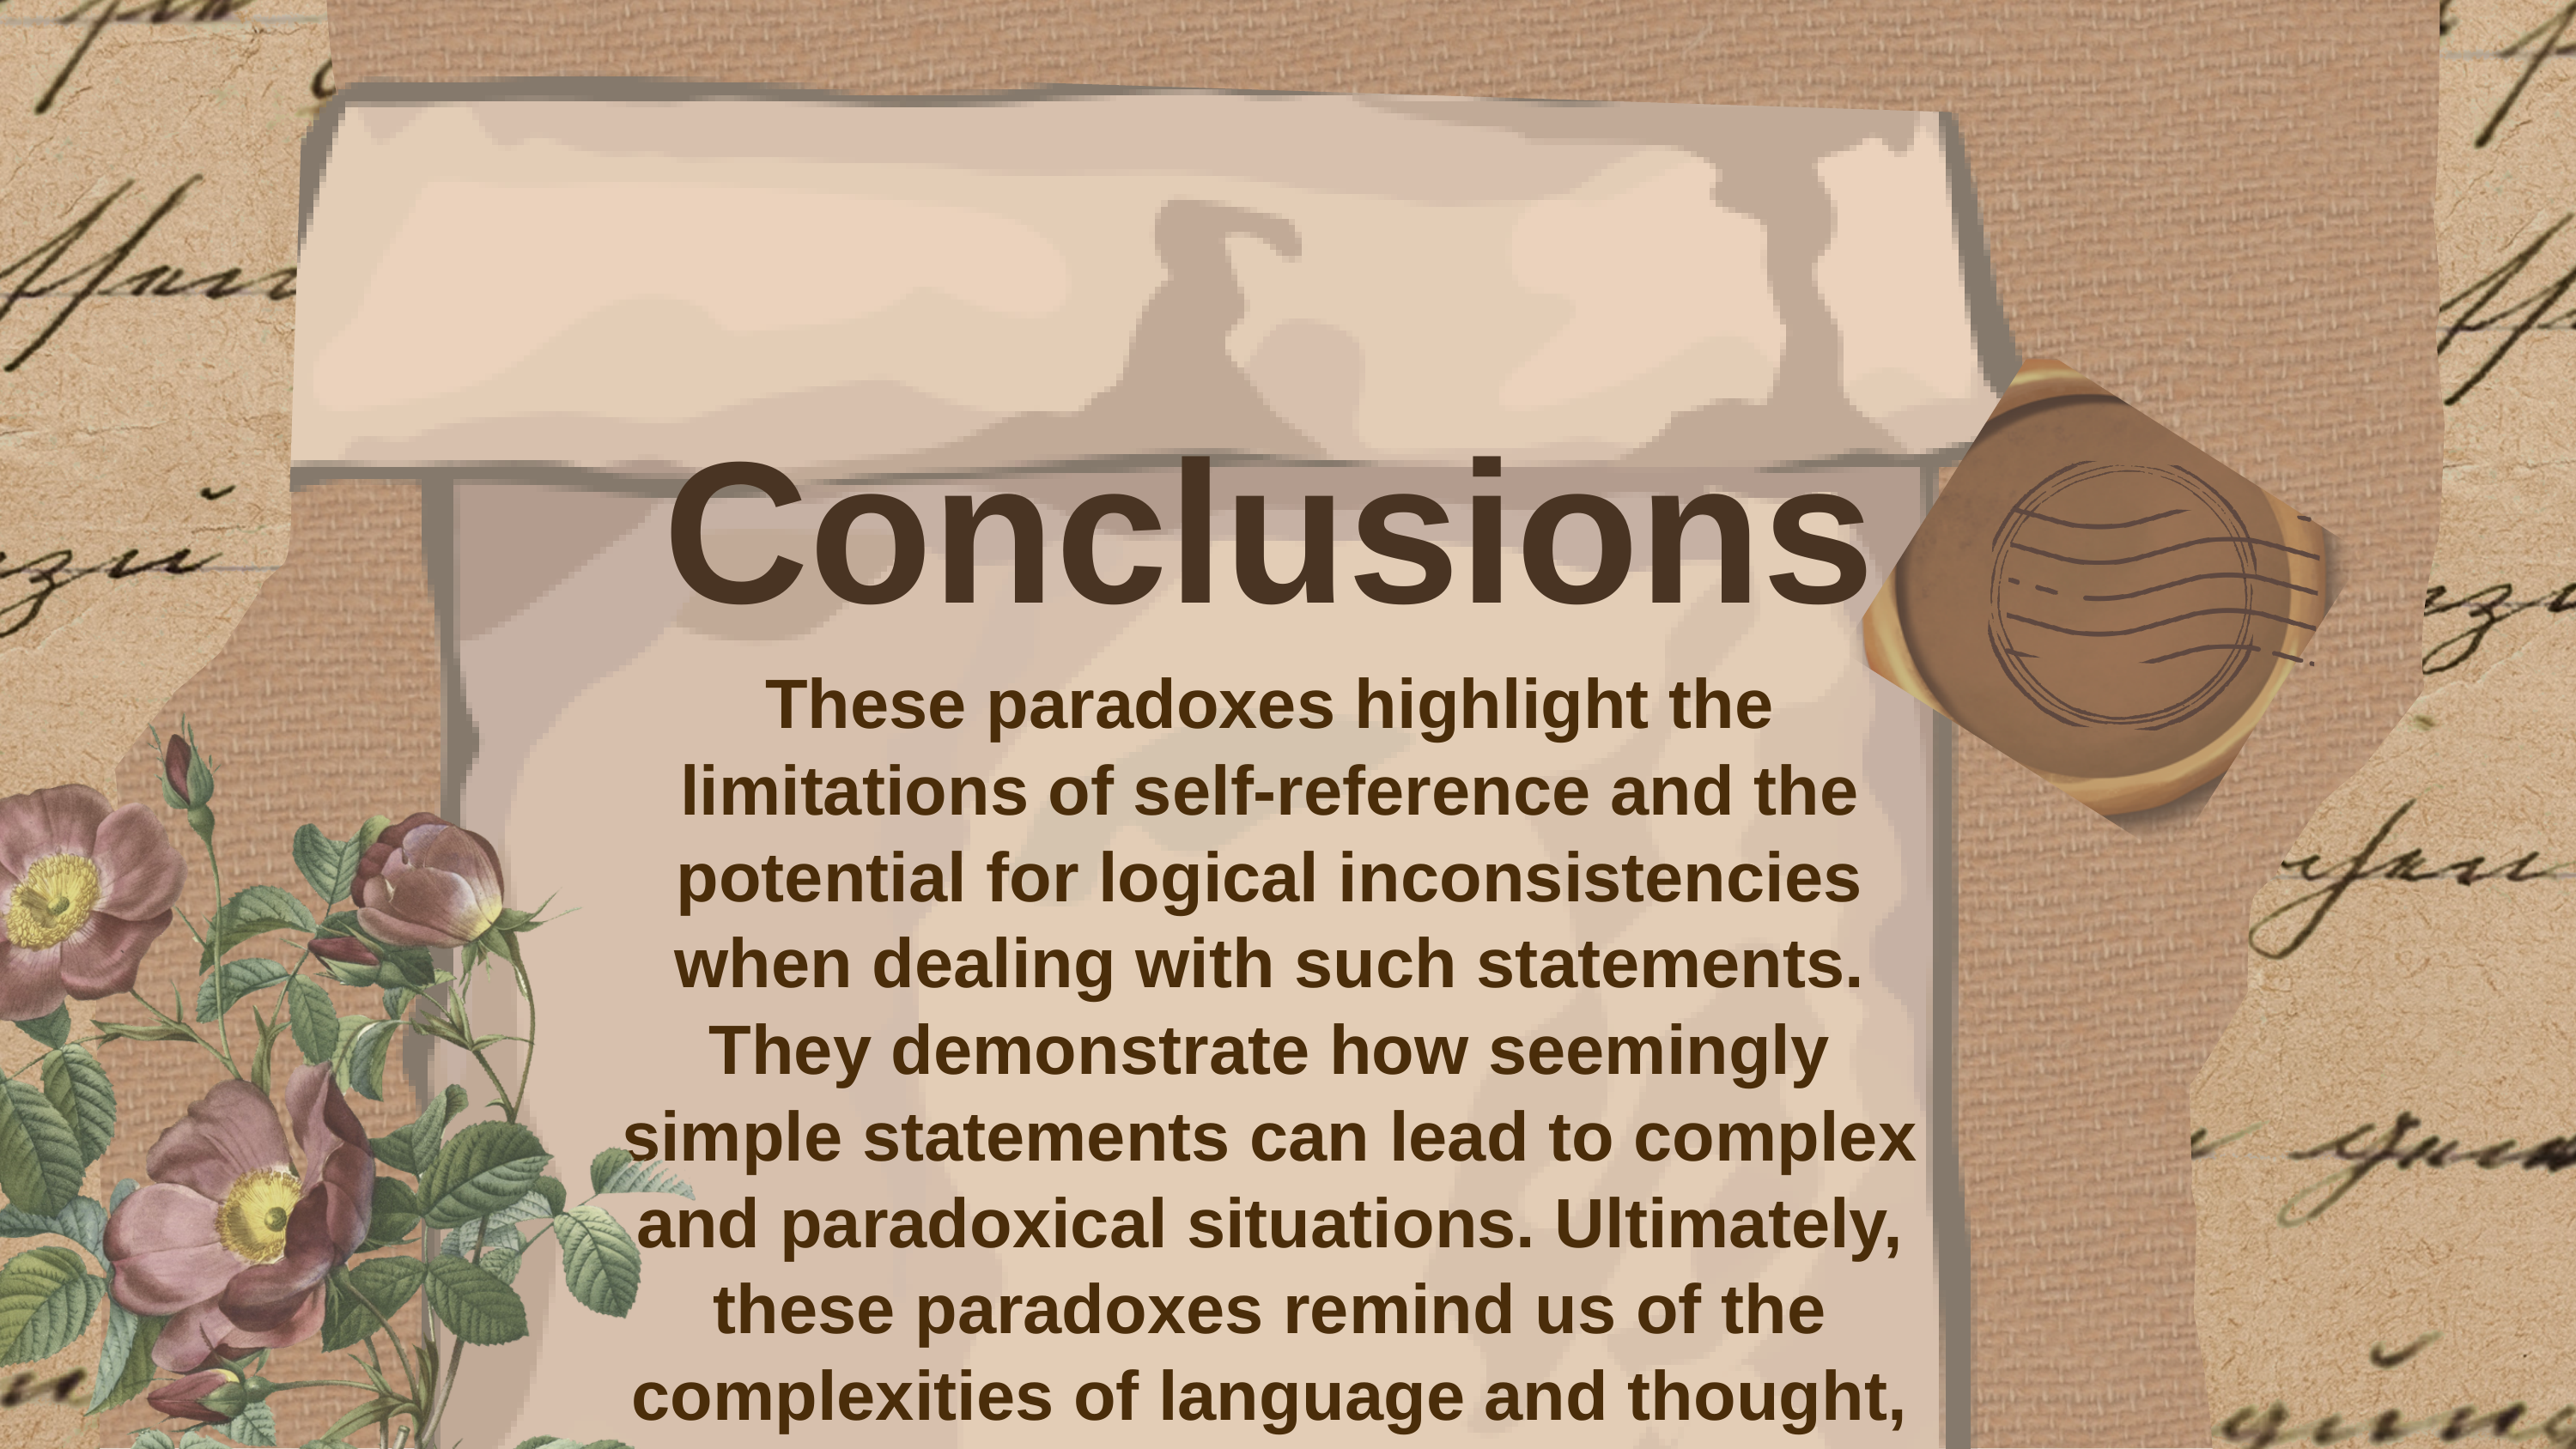

Conclusions
These paradoxes highlight the limitations of self-reference and the potential for logical inconsistencies when dealing with such statements. They demonstrate how seemingly simple statements can lead to complex and paradoxical situations. Ultimately, these paradoxes remind us of the complexities of language and thought, and the importance of careful and critical thinking.